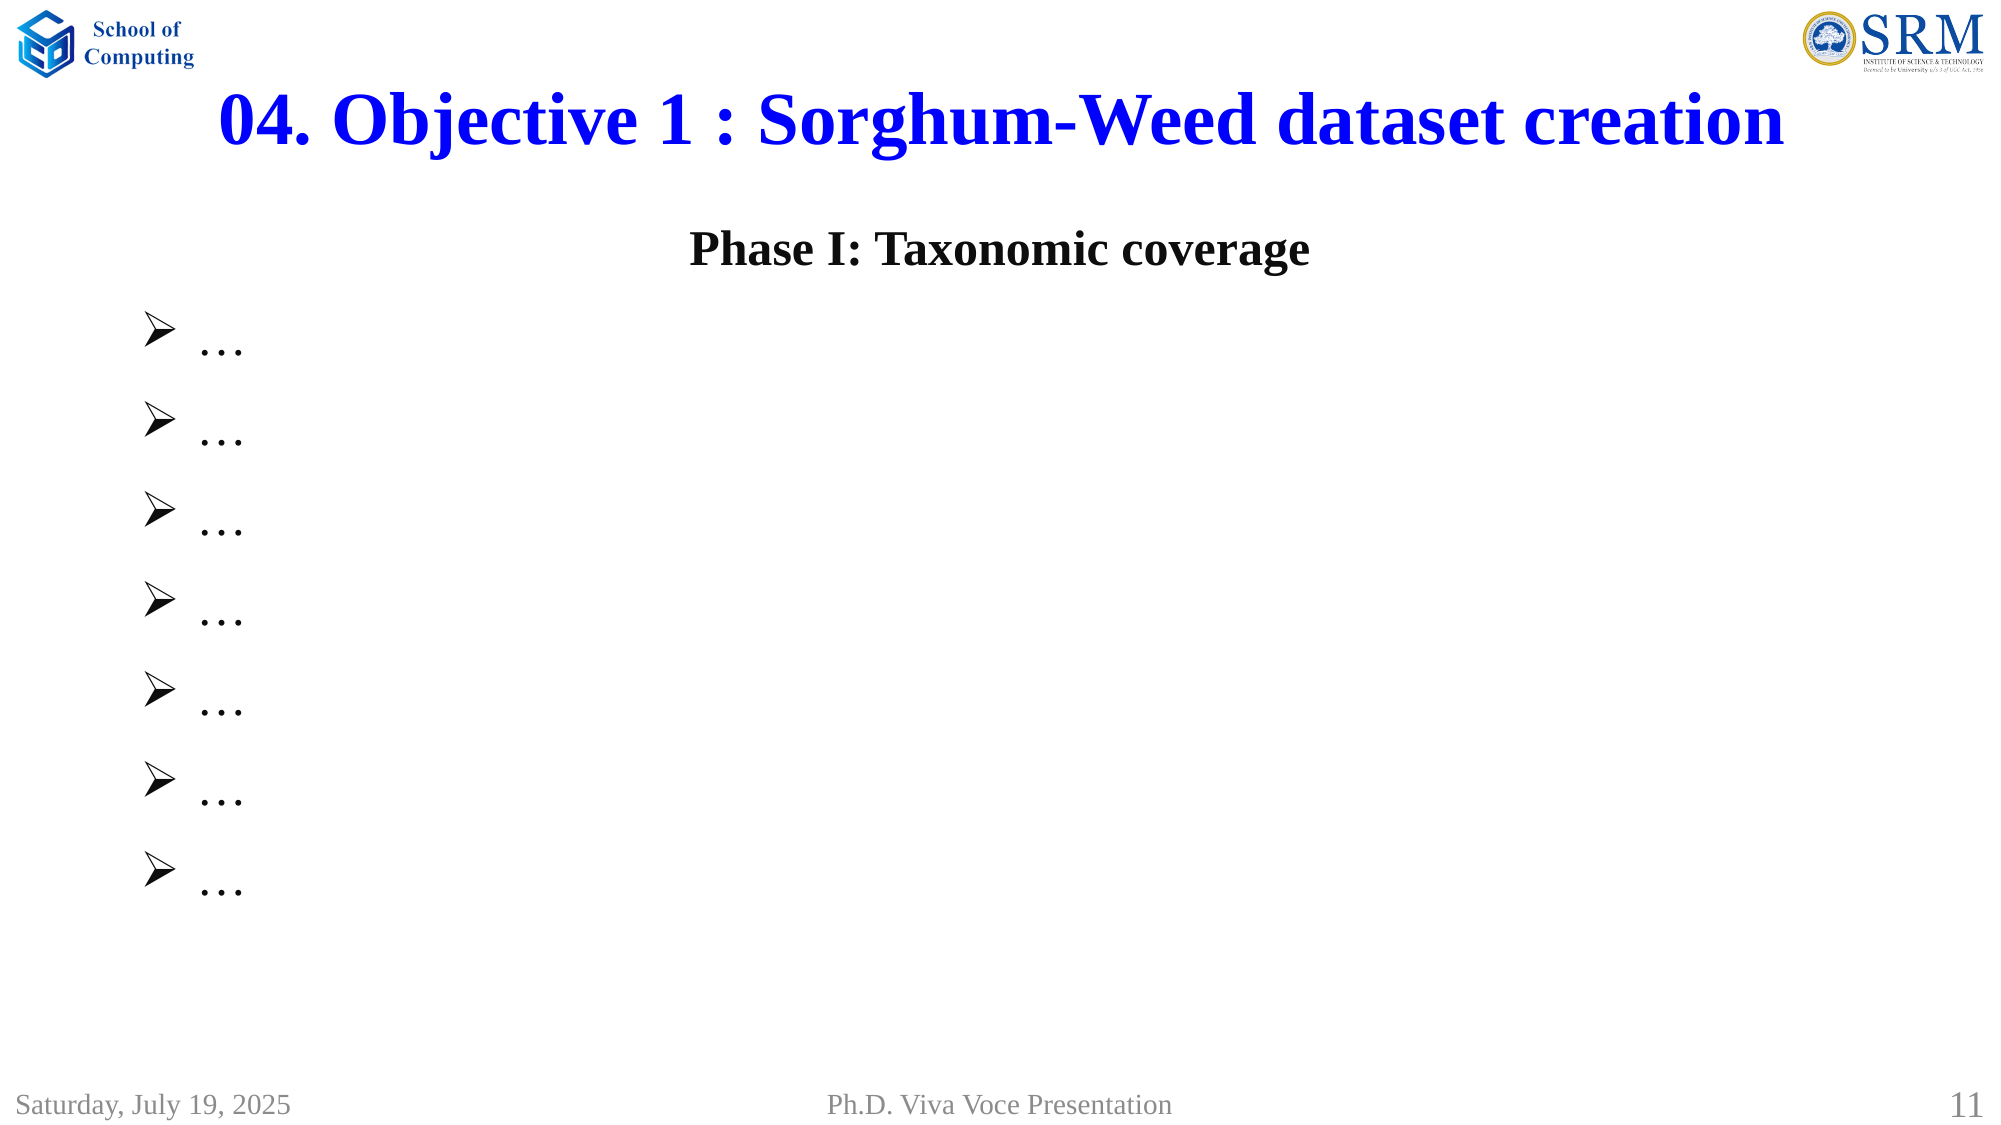

04. Objective 1 : Sorghum-Weed dataset creation
Phase I: Taxonomic coverage
…
…
…
…
…
…
…

Saturday, July 19, 2025
11
Ph.D. Viva Voce Presentation